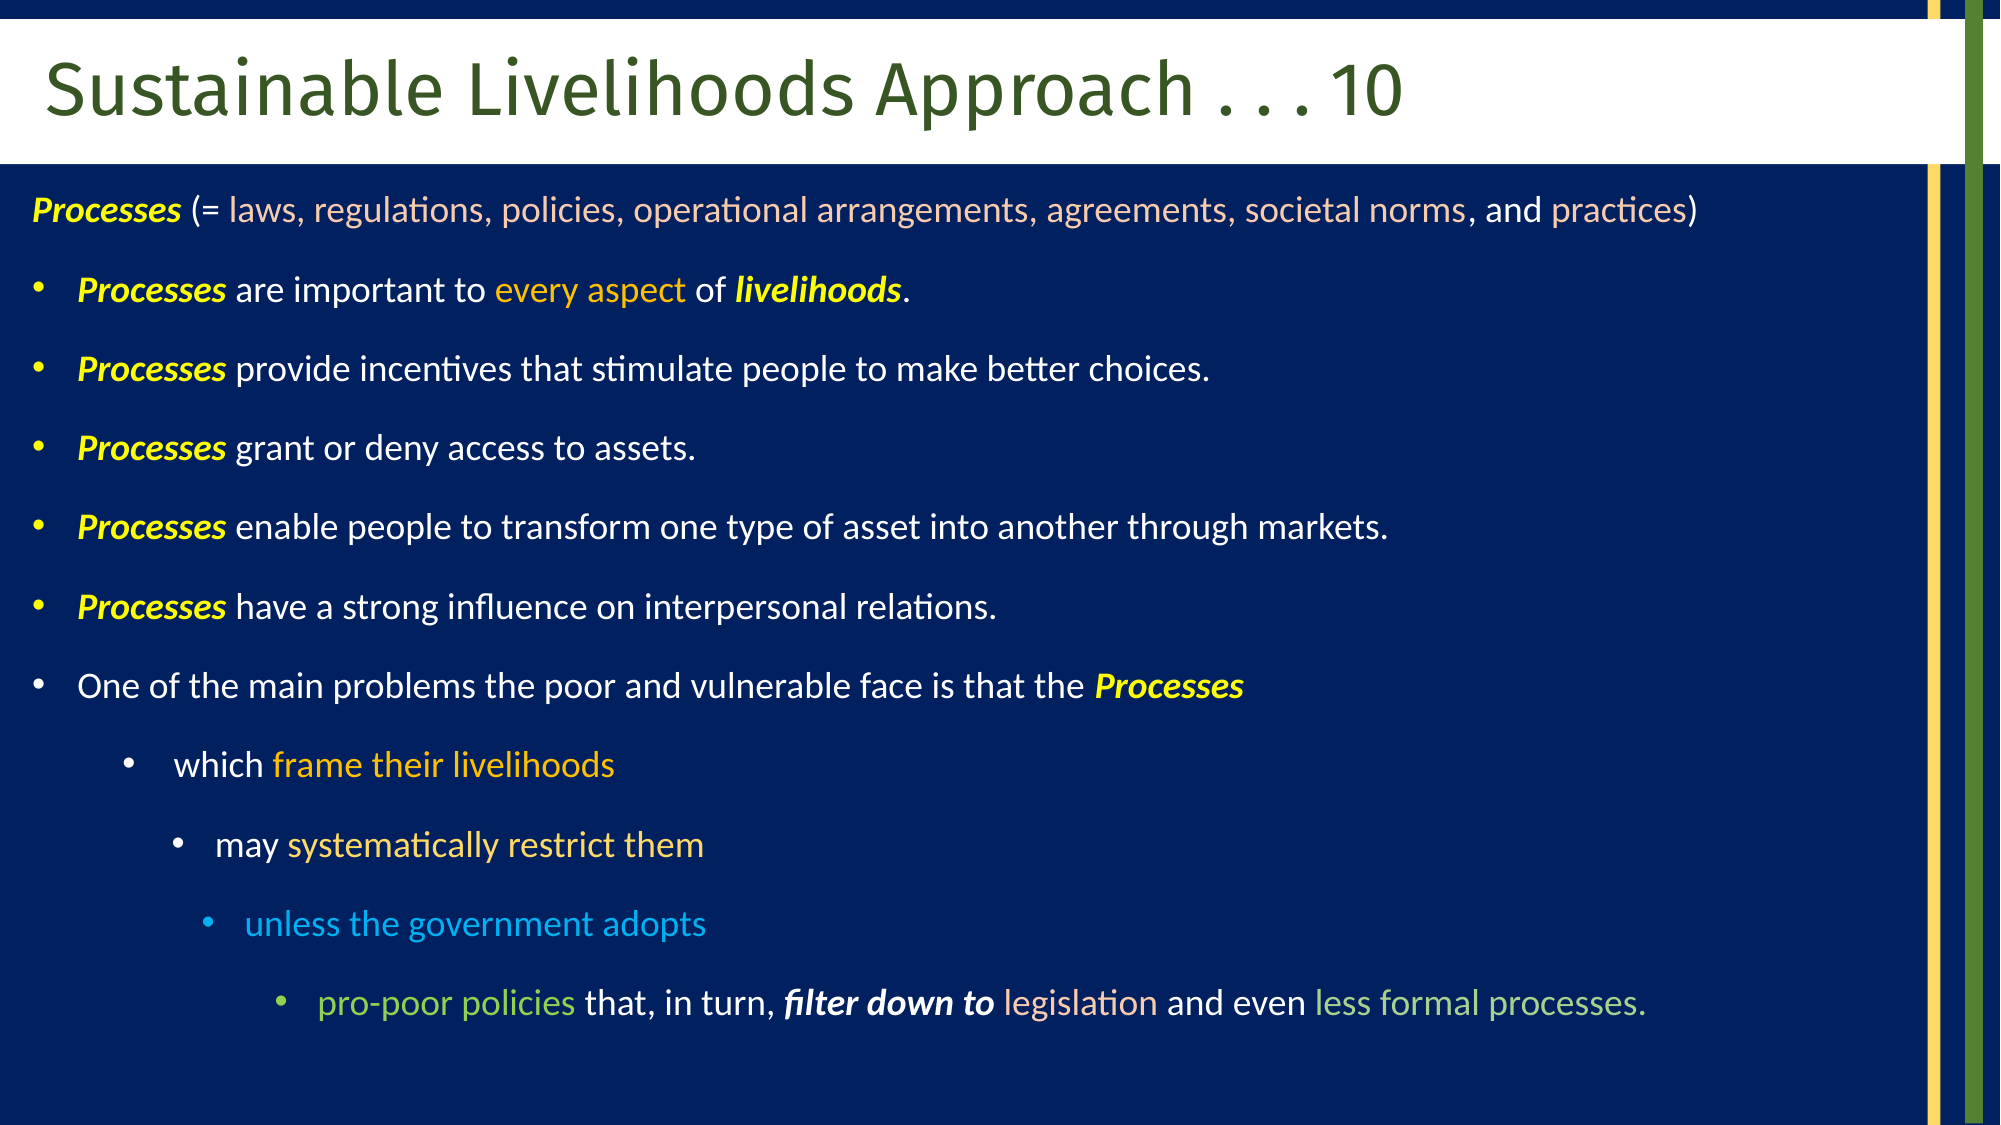

# Sustainable Livelihoods Approach . . . 10
Processes (= laws, regulations, policies, operational arrangements, agreements, societal norms, and practices)
Processes are important to every aspect of livelihoods.
Processes provide incentives that stimulate people to make better choices.
Processes grant or deny access to assets.
Processes enable people to transform one type of asset into another through markets.
Processes have a strong influence on interpersonal relations.
One of the main problems the poor and vulnerable face is that the Processes
 which frame their livelihoods
may systematically restrict them
unless the government adopts
pro-poor policies that, in turn, filter down to legislation and even less formal processes.